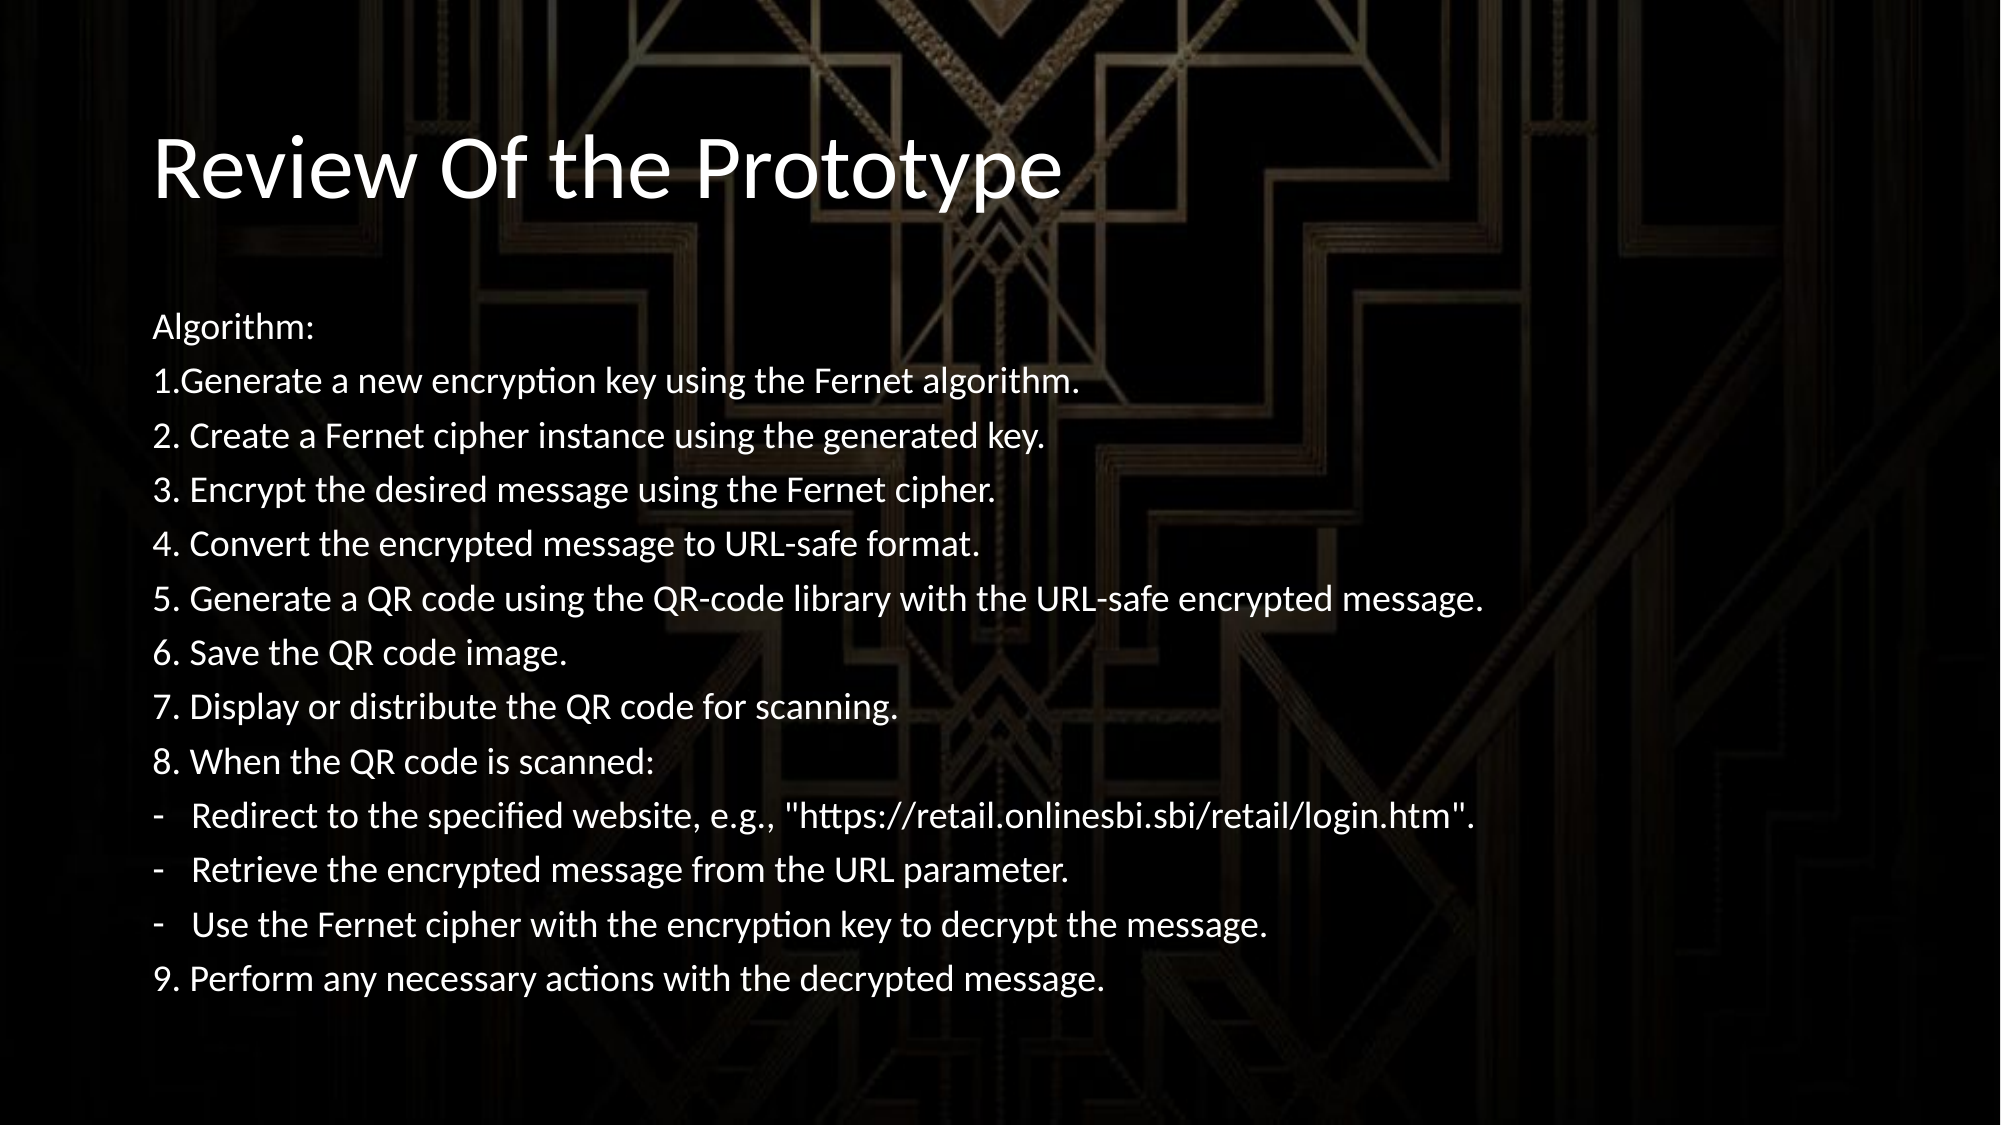

# Review Of the Prototype
Algorithm:
1.Generate a new encryption key using the Fernet algorithm.
2. Create a Fernet cipher instance using the generated key.
3. Encrypt the desired message using the Fernet cipher.
4. Convert the encrypted message to URL-safe format.
5. Generate a QR code using the QR-code library with the URL-safe encrypted message.
6. Save the QR code image.
7. Display or distribute the QR code for scanning.
8. When the QR code is scanned:
Redirect to the specified website, e.g., "https://retail.onlinesbi.sbi/retail/login.htm".
Retrieve the encrypted message from the URL parameter.
Use the Fernet cipher with the encryption key to decrypt the message.
9. Perform any necessary actions with the decrypted message.